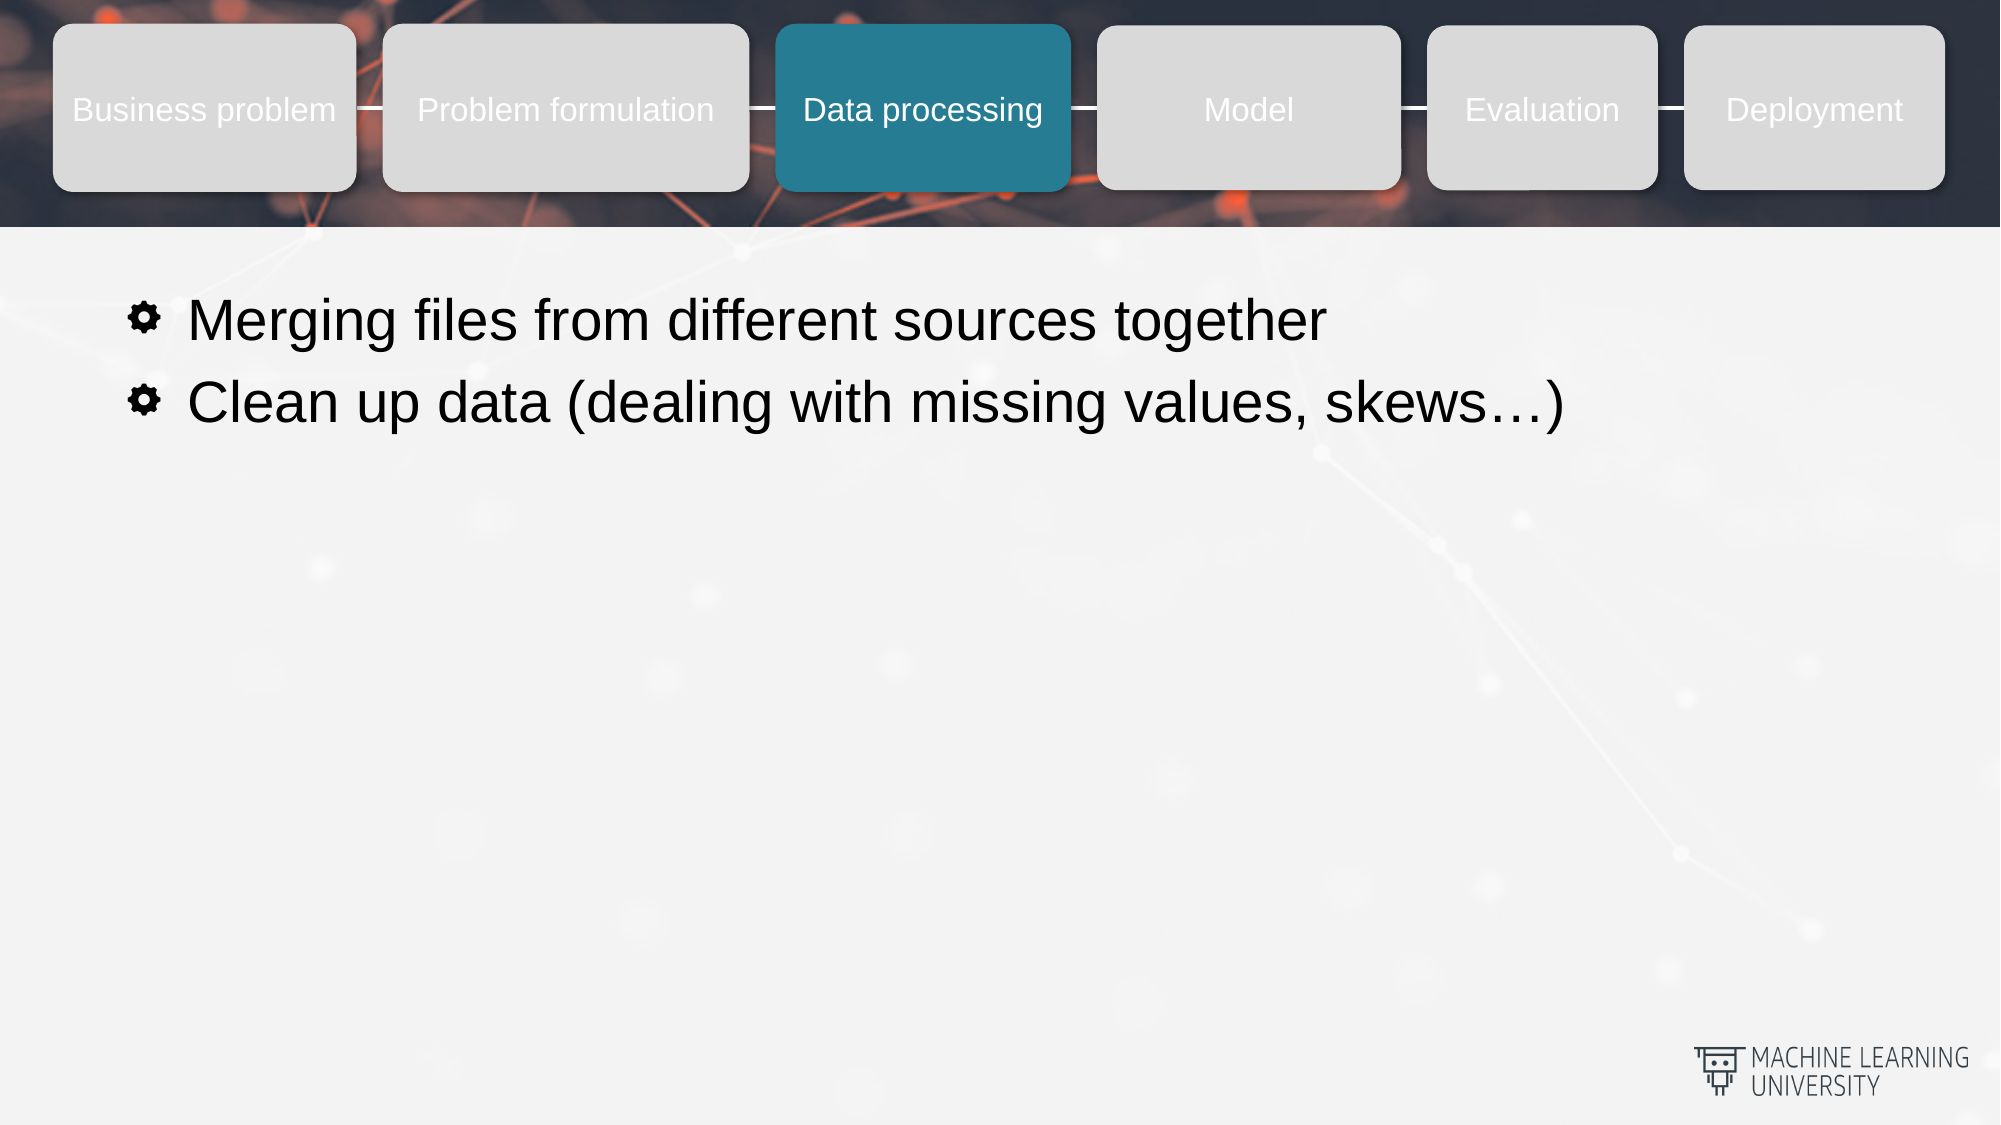

Business problem
Problem formulation
Data processing
Evaluation
Model
Deployment
Merging files from different sources together
Clean up data (dealing with missing values, skews…)